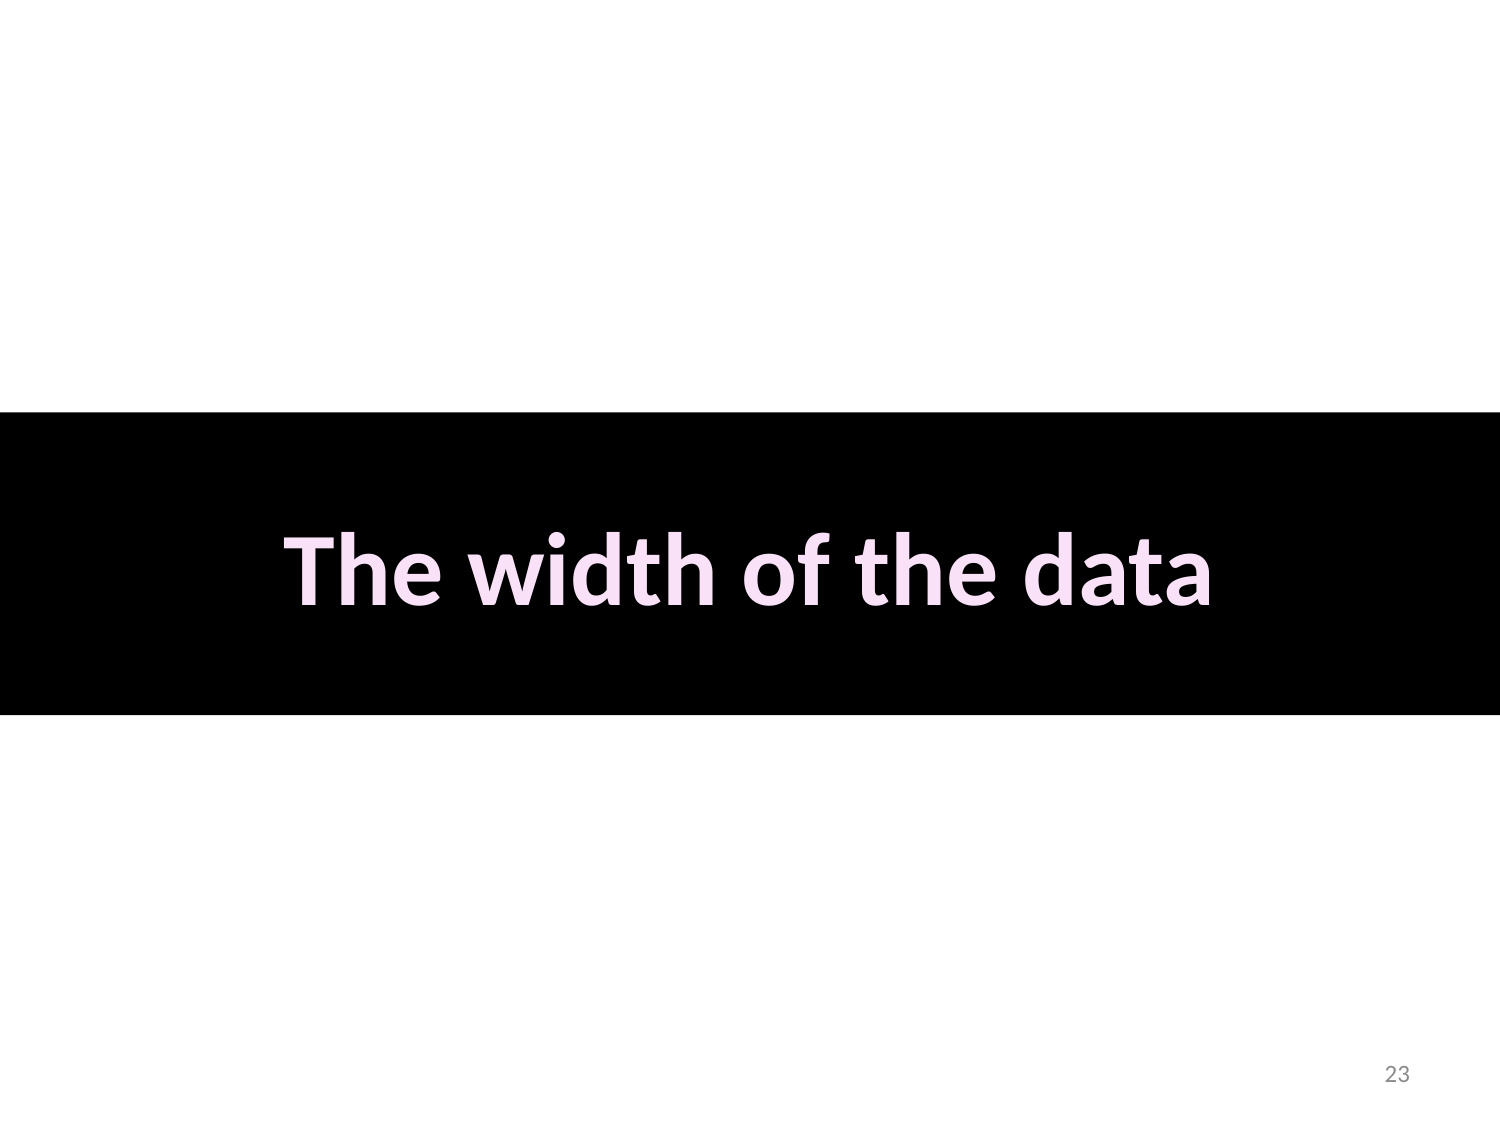

# The width of the data

23